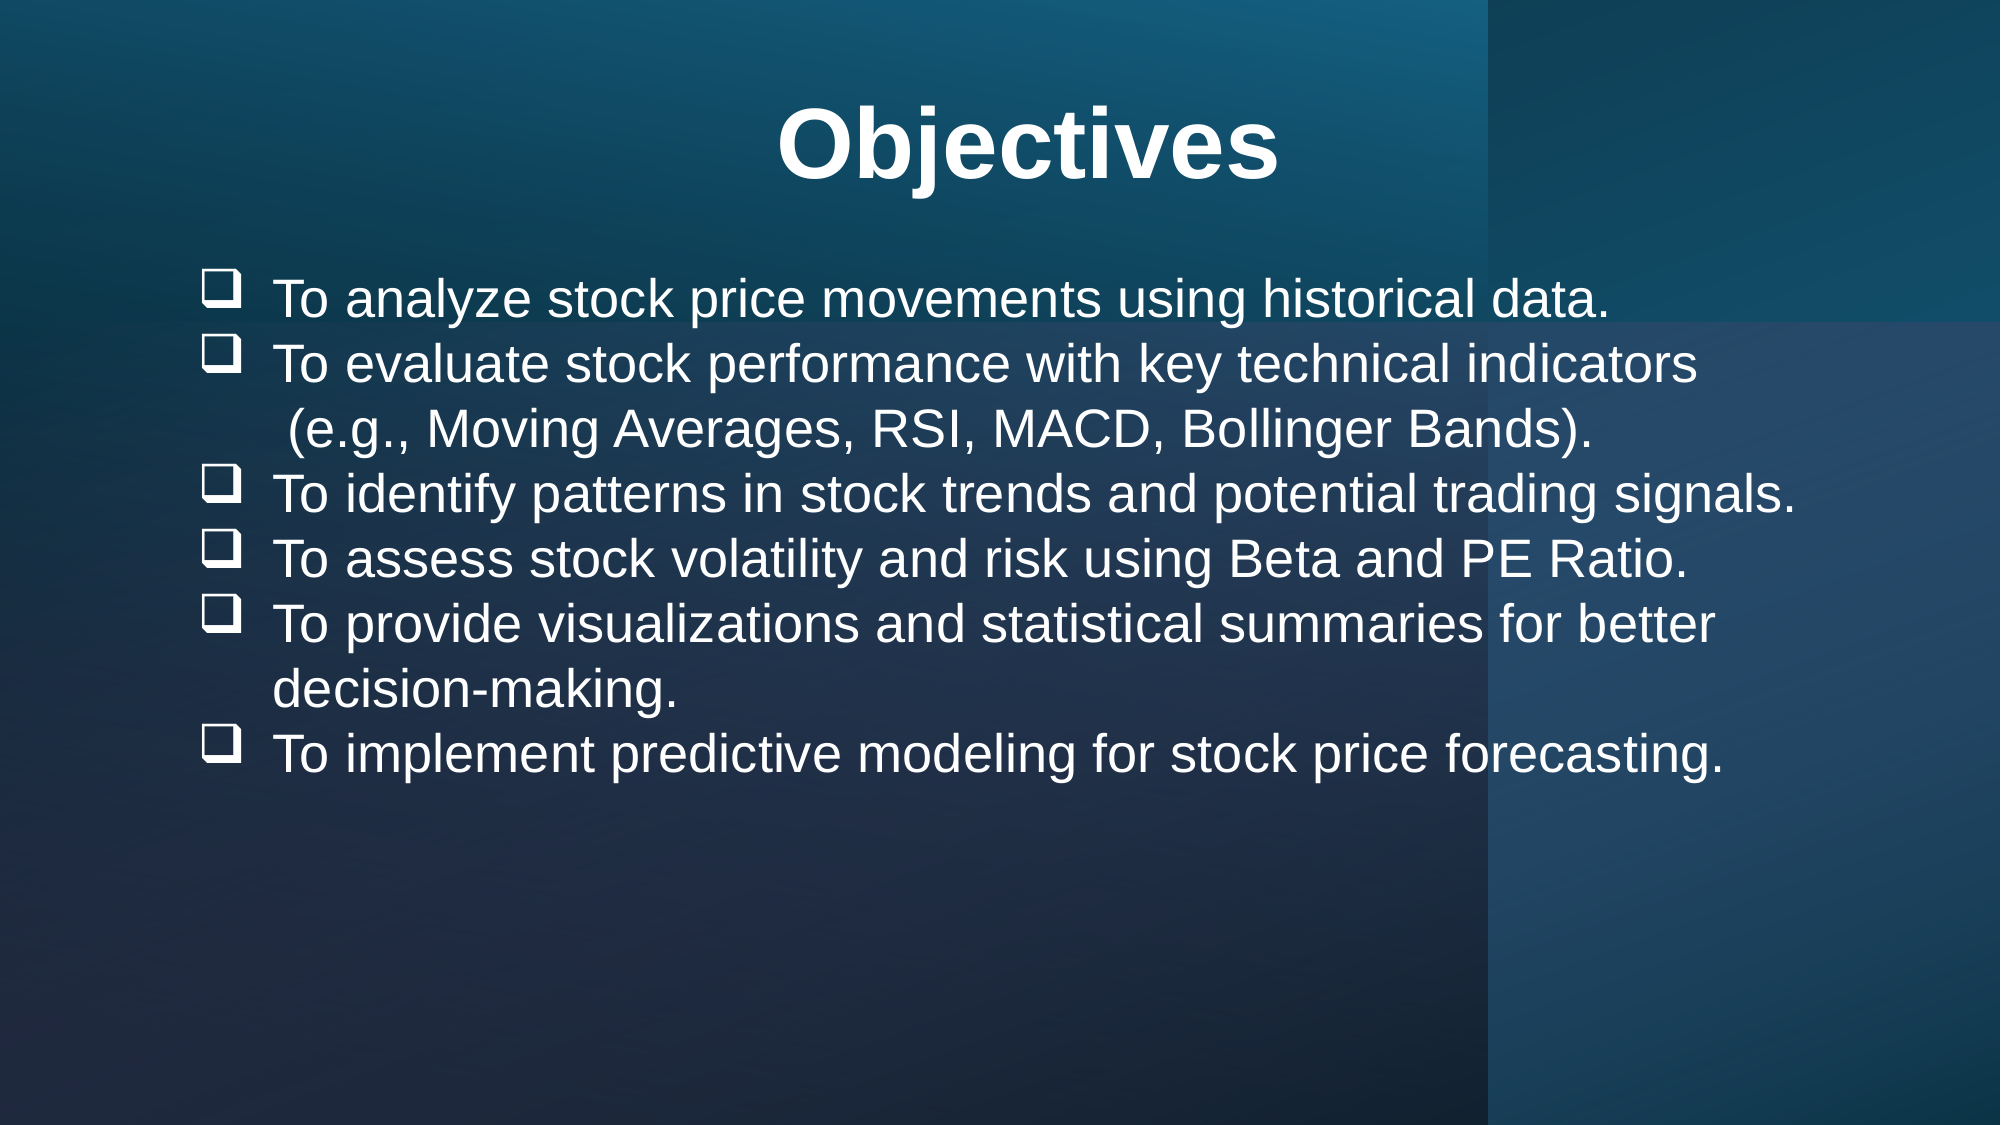

Objectives

To analyze stock price movements using historical data.
To evaluate stock performance with key technical indicators
      (e.g., Moving Averages, RSI, MACD, Bollinger Bands).
To identify patterns in stock trends and potential trading signals.
To assess stock volatility and risk using Beta and PE Ratio.
To provide visualizations and statistical summaries for better decision-making.
To implement predictive modeling for stock price forecasting.